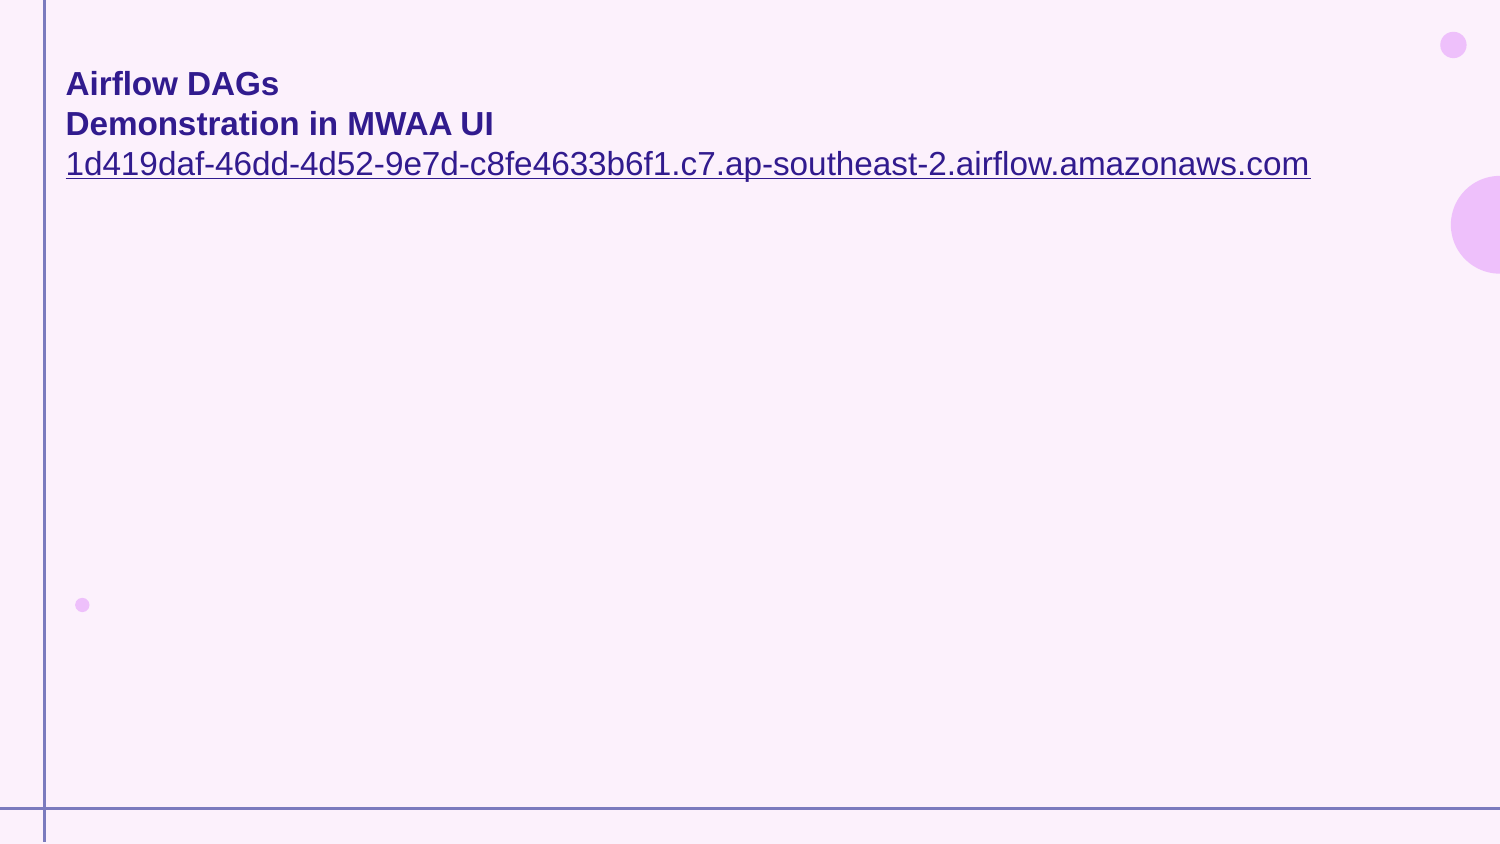

Airflow DAGs
Demonstration in MWAA UI
1d419daf-46dd-4d52-9e7d-c8fe4633b6f1.c7.ap-southeast-2.airflow.amazonaws.com